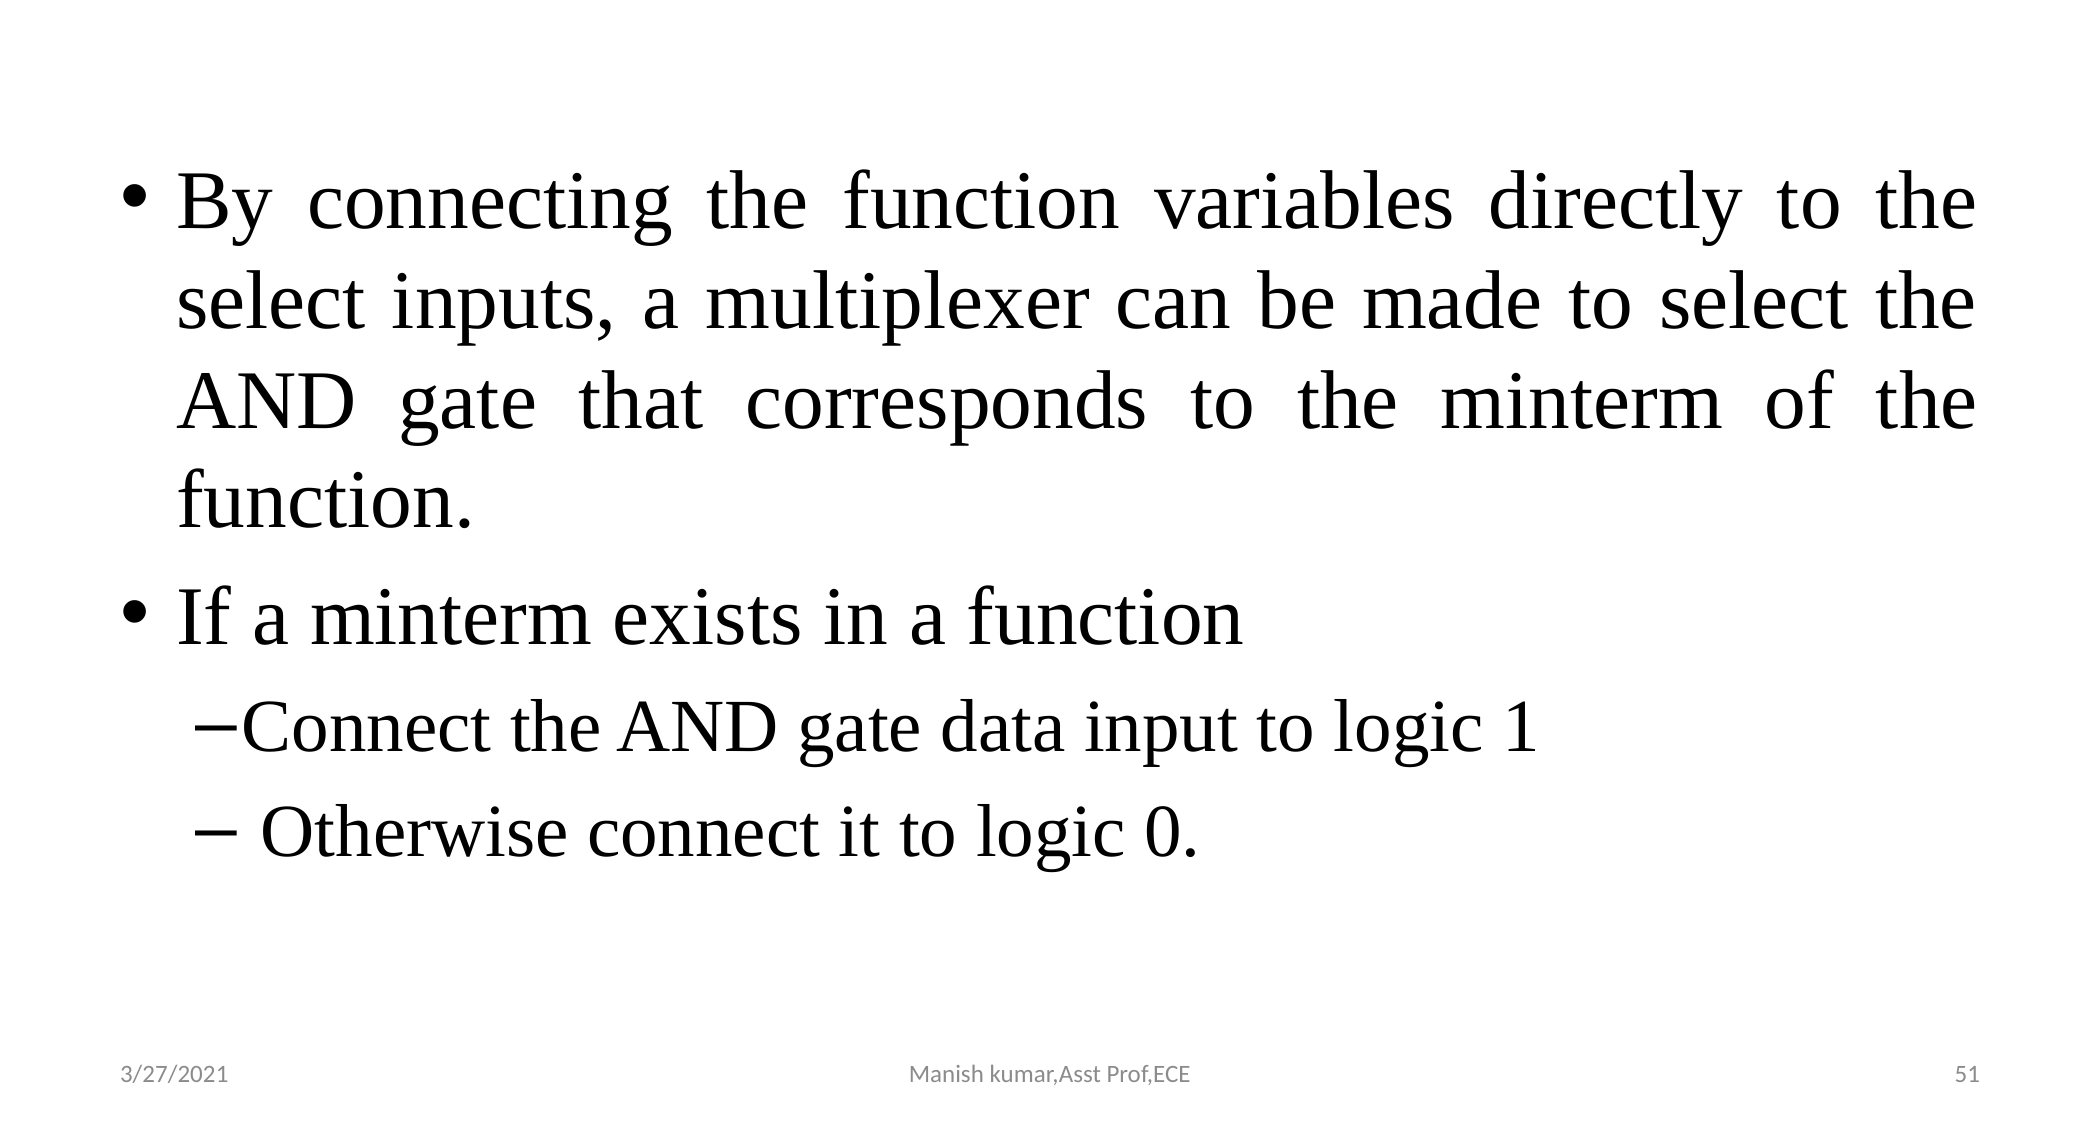

By connecting the function variables directly to the select inputs, a multiplexer can be made to select the AND gate that corresponds to the minterm of the function.
If a minterm exists in a function
Connect the AND gate data input to logic 1
 Otherwise connect it to logic 0.

3/27/2021
Manish kumar,Asst Prof,ECE
51